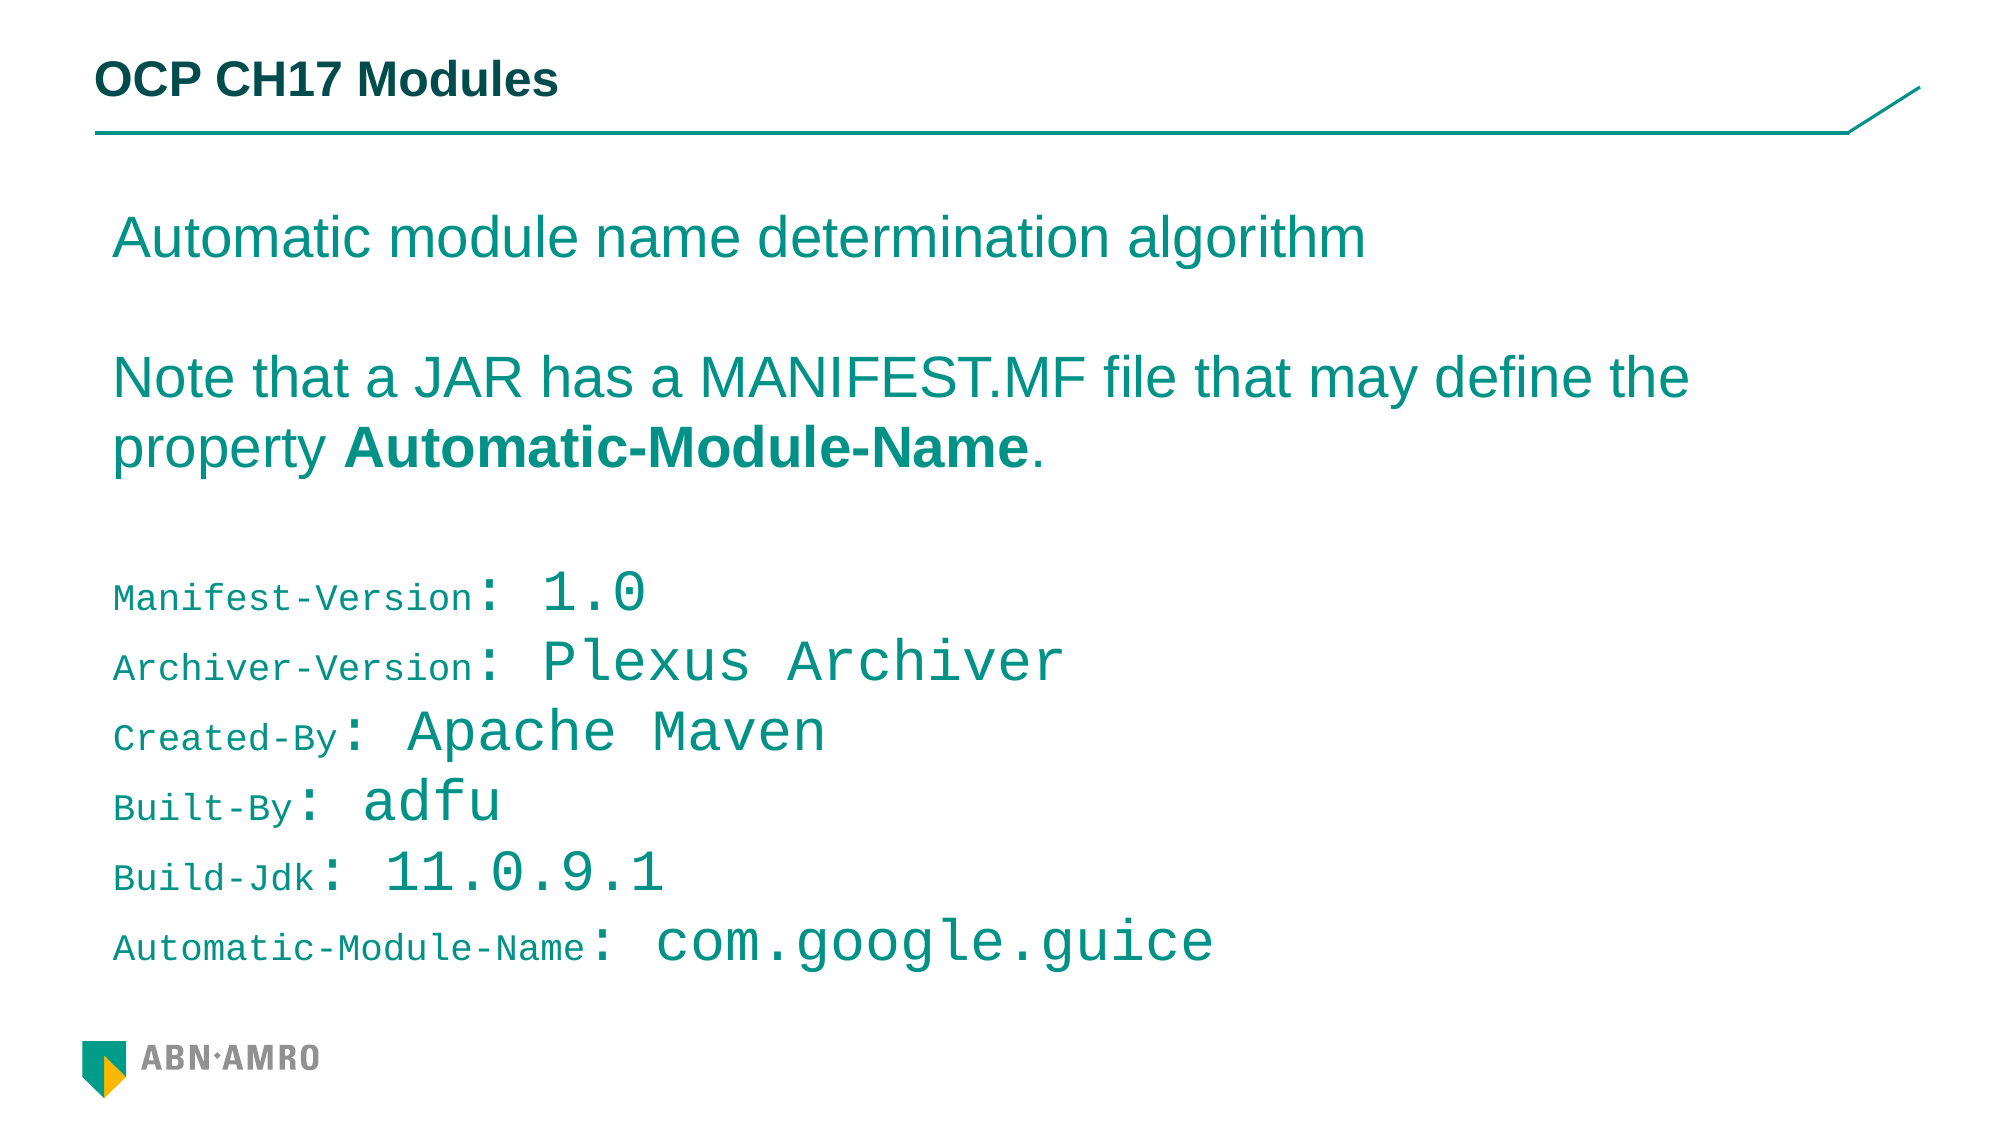

# OCP CH17 Modules
Automatic module name determination algorithm

Note that a JAR has a MANIFEST.MF file that may define the property Automatic-Module-Name.
Manifest-Version: 1.0
Archiver-Version: Plexus Archiver
Created-By: Apache Maven
Built-By: adfu
Build-Jdk: 11.0.9.1
Automatic-Module-Name: com.google.guice